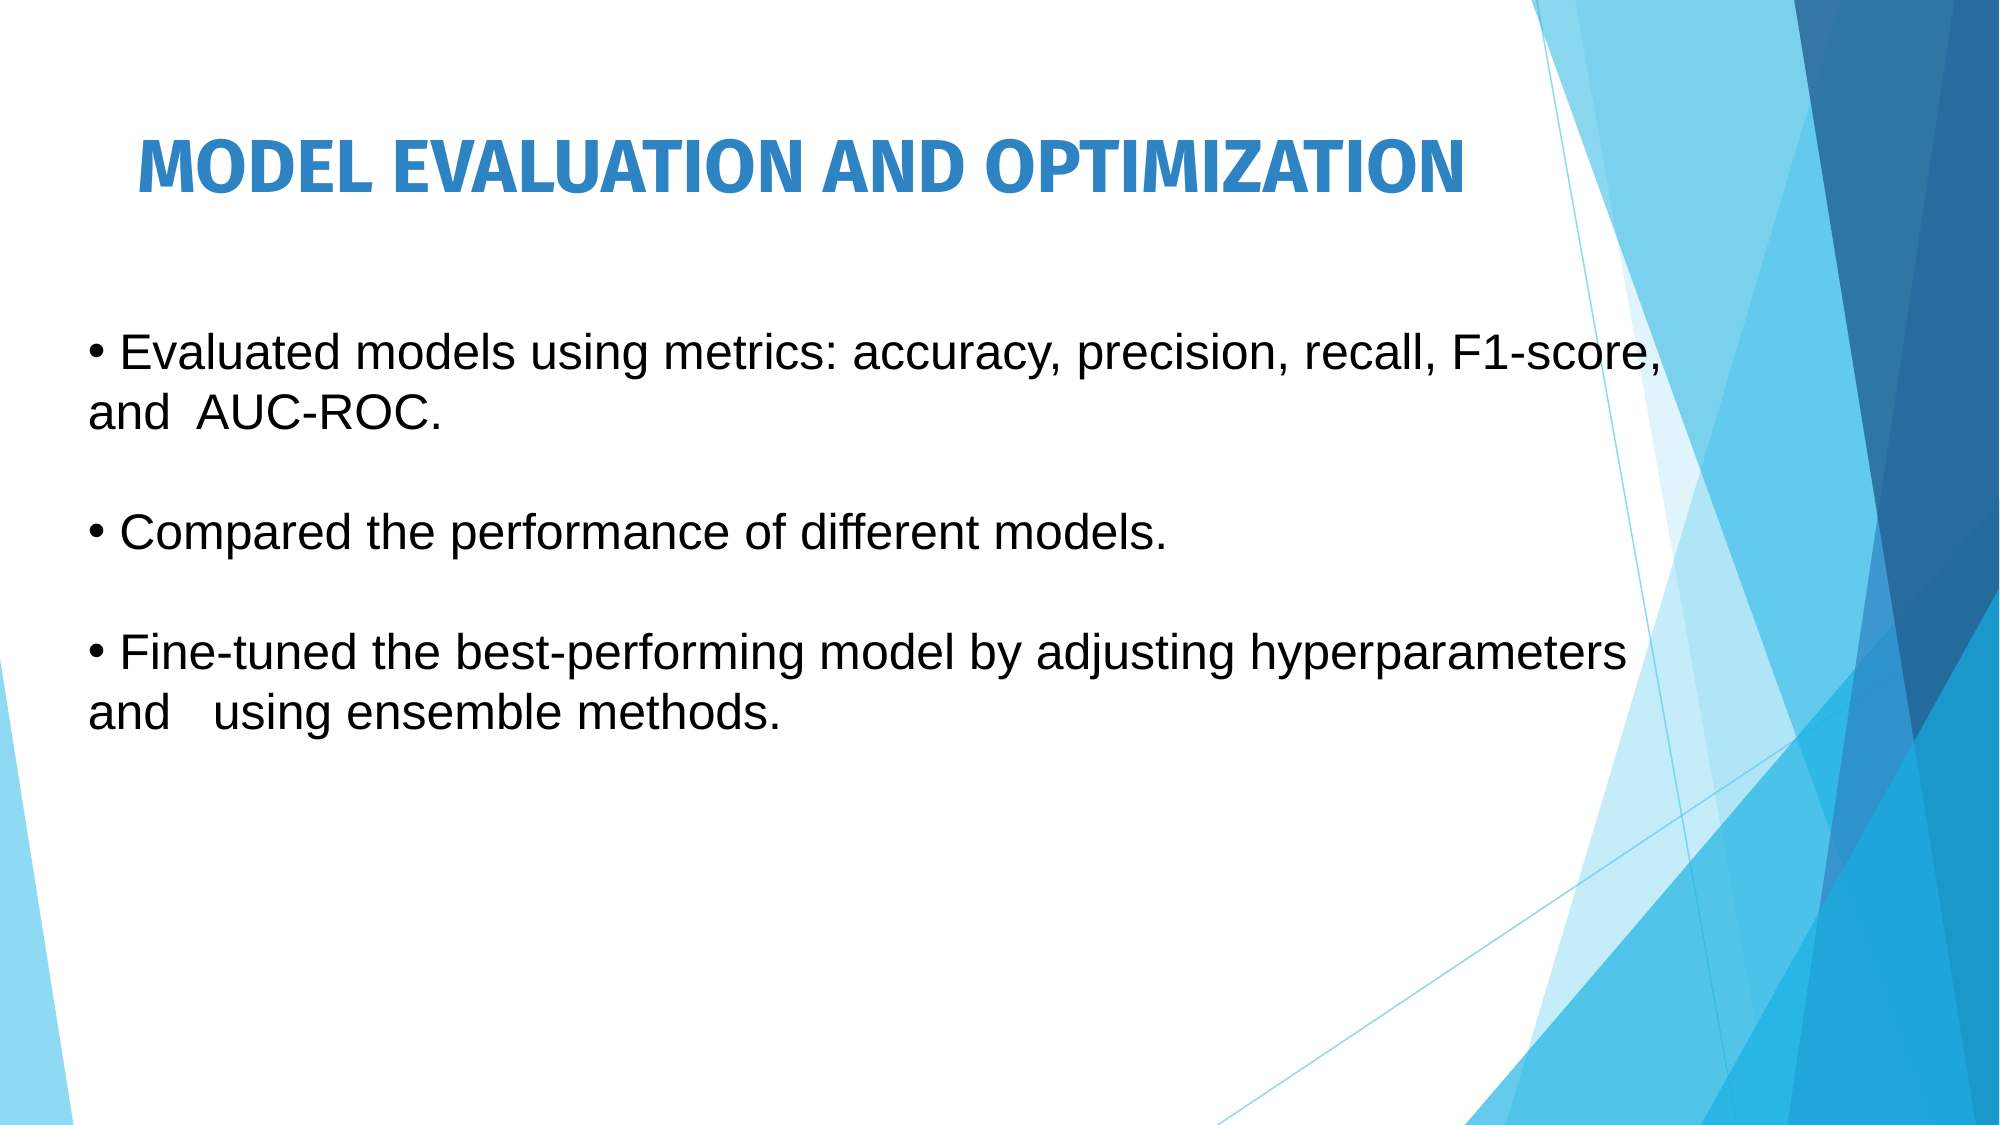

MODEL EVALUATION AND OPTIMIZATION
 Evaluated models using metrics: accuracy, precision, recall, F1-score, and  AUC-ROC.

 Compared the performance of different models.

 Fine-tuned the best-performing model by adjusting hyperparameters and   using ensemble methods.